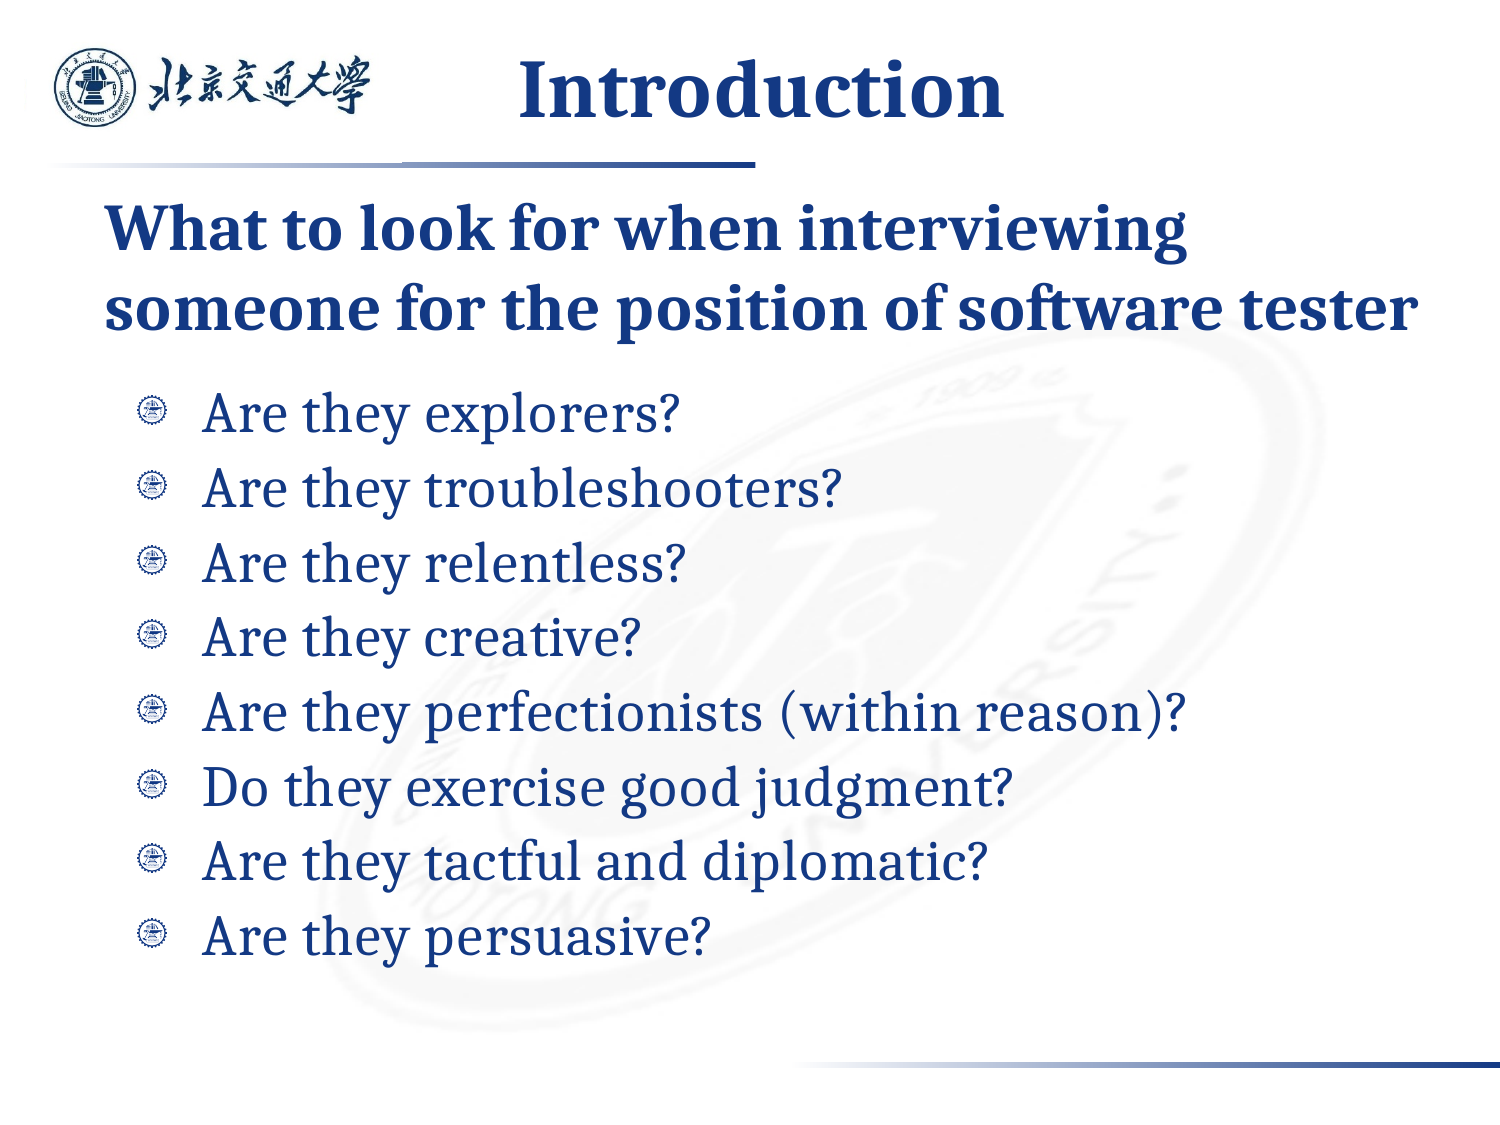

# Introduction
What to look for when interviewing someone for the position of software tester
Are they explorers?
Are they troubleshooters?
Are they relentless?
Are they creative?
Are they perfectionists (within reason)?
Do they exercise good judgment?
Are they tactful and diplomatic?
Are they persuasive?